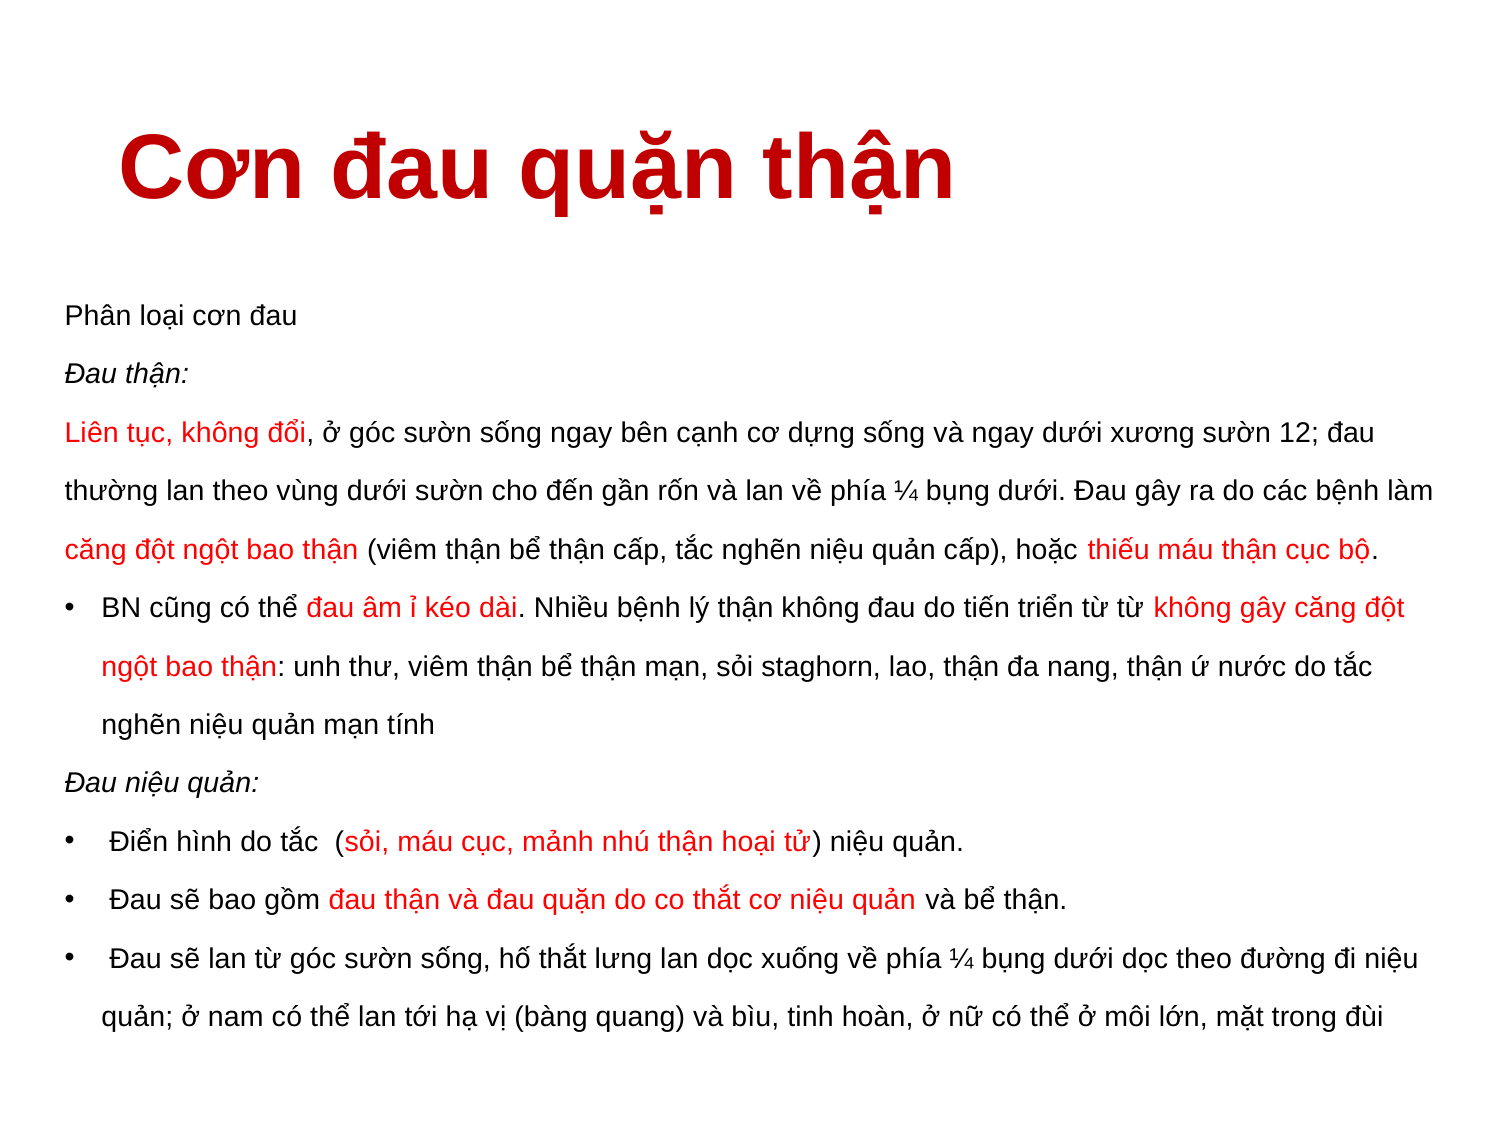

# Cơn đau quặn thận
Phân loại cơn đau
Đau thận:
Liên tục, không đổi, ở góc sườn sống ngay bên cạnh cơ dựng sống và ngay dưới xương sườn 12; đau thường lan theo vùng dưới sườn cho đến gần rốn và lan về phía ¼ bụng dưới. Đau gây ra do các bệnh làm căng đột ngột bao thận (viêm thận bể thận cấp, tắc nghẽn niệu quản cấp), hoặc thiếu máu thận cục bộ.
BN cũng có thể đau âm ỉ kéo dài. Nhiều bệnh lý thận không đau do tiến triển từ từ không gây căng đột ngột bao thận: unh thư, viêm thận bể thận mạn, sỏi staghorn, lao, thận đa nang, thận ứ nước do tắc nghẽn niệu quản mạn tính
Đau niệu quản:
 Điển hình do tắc  (sỏi, máu cục, mảnh nhú thận hoại tử) niệu quản.
 Đau sẽ bao gồm đau thận và đau quặn do co thắt cơ niệu quản và bể thận.
 Đau sẽ lan từ góc sườn sống, hố thắt lưng lan dọc xuống về phía ¼ bụng dưới dọc theo đường đi niệu quản; ở nam có thể lan tới hạ vị (bàng quang) và bìu, tinh hoàn, ở nữ có thể ở môi lớn, mặt trong đùi